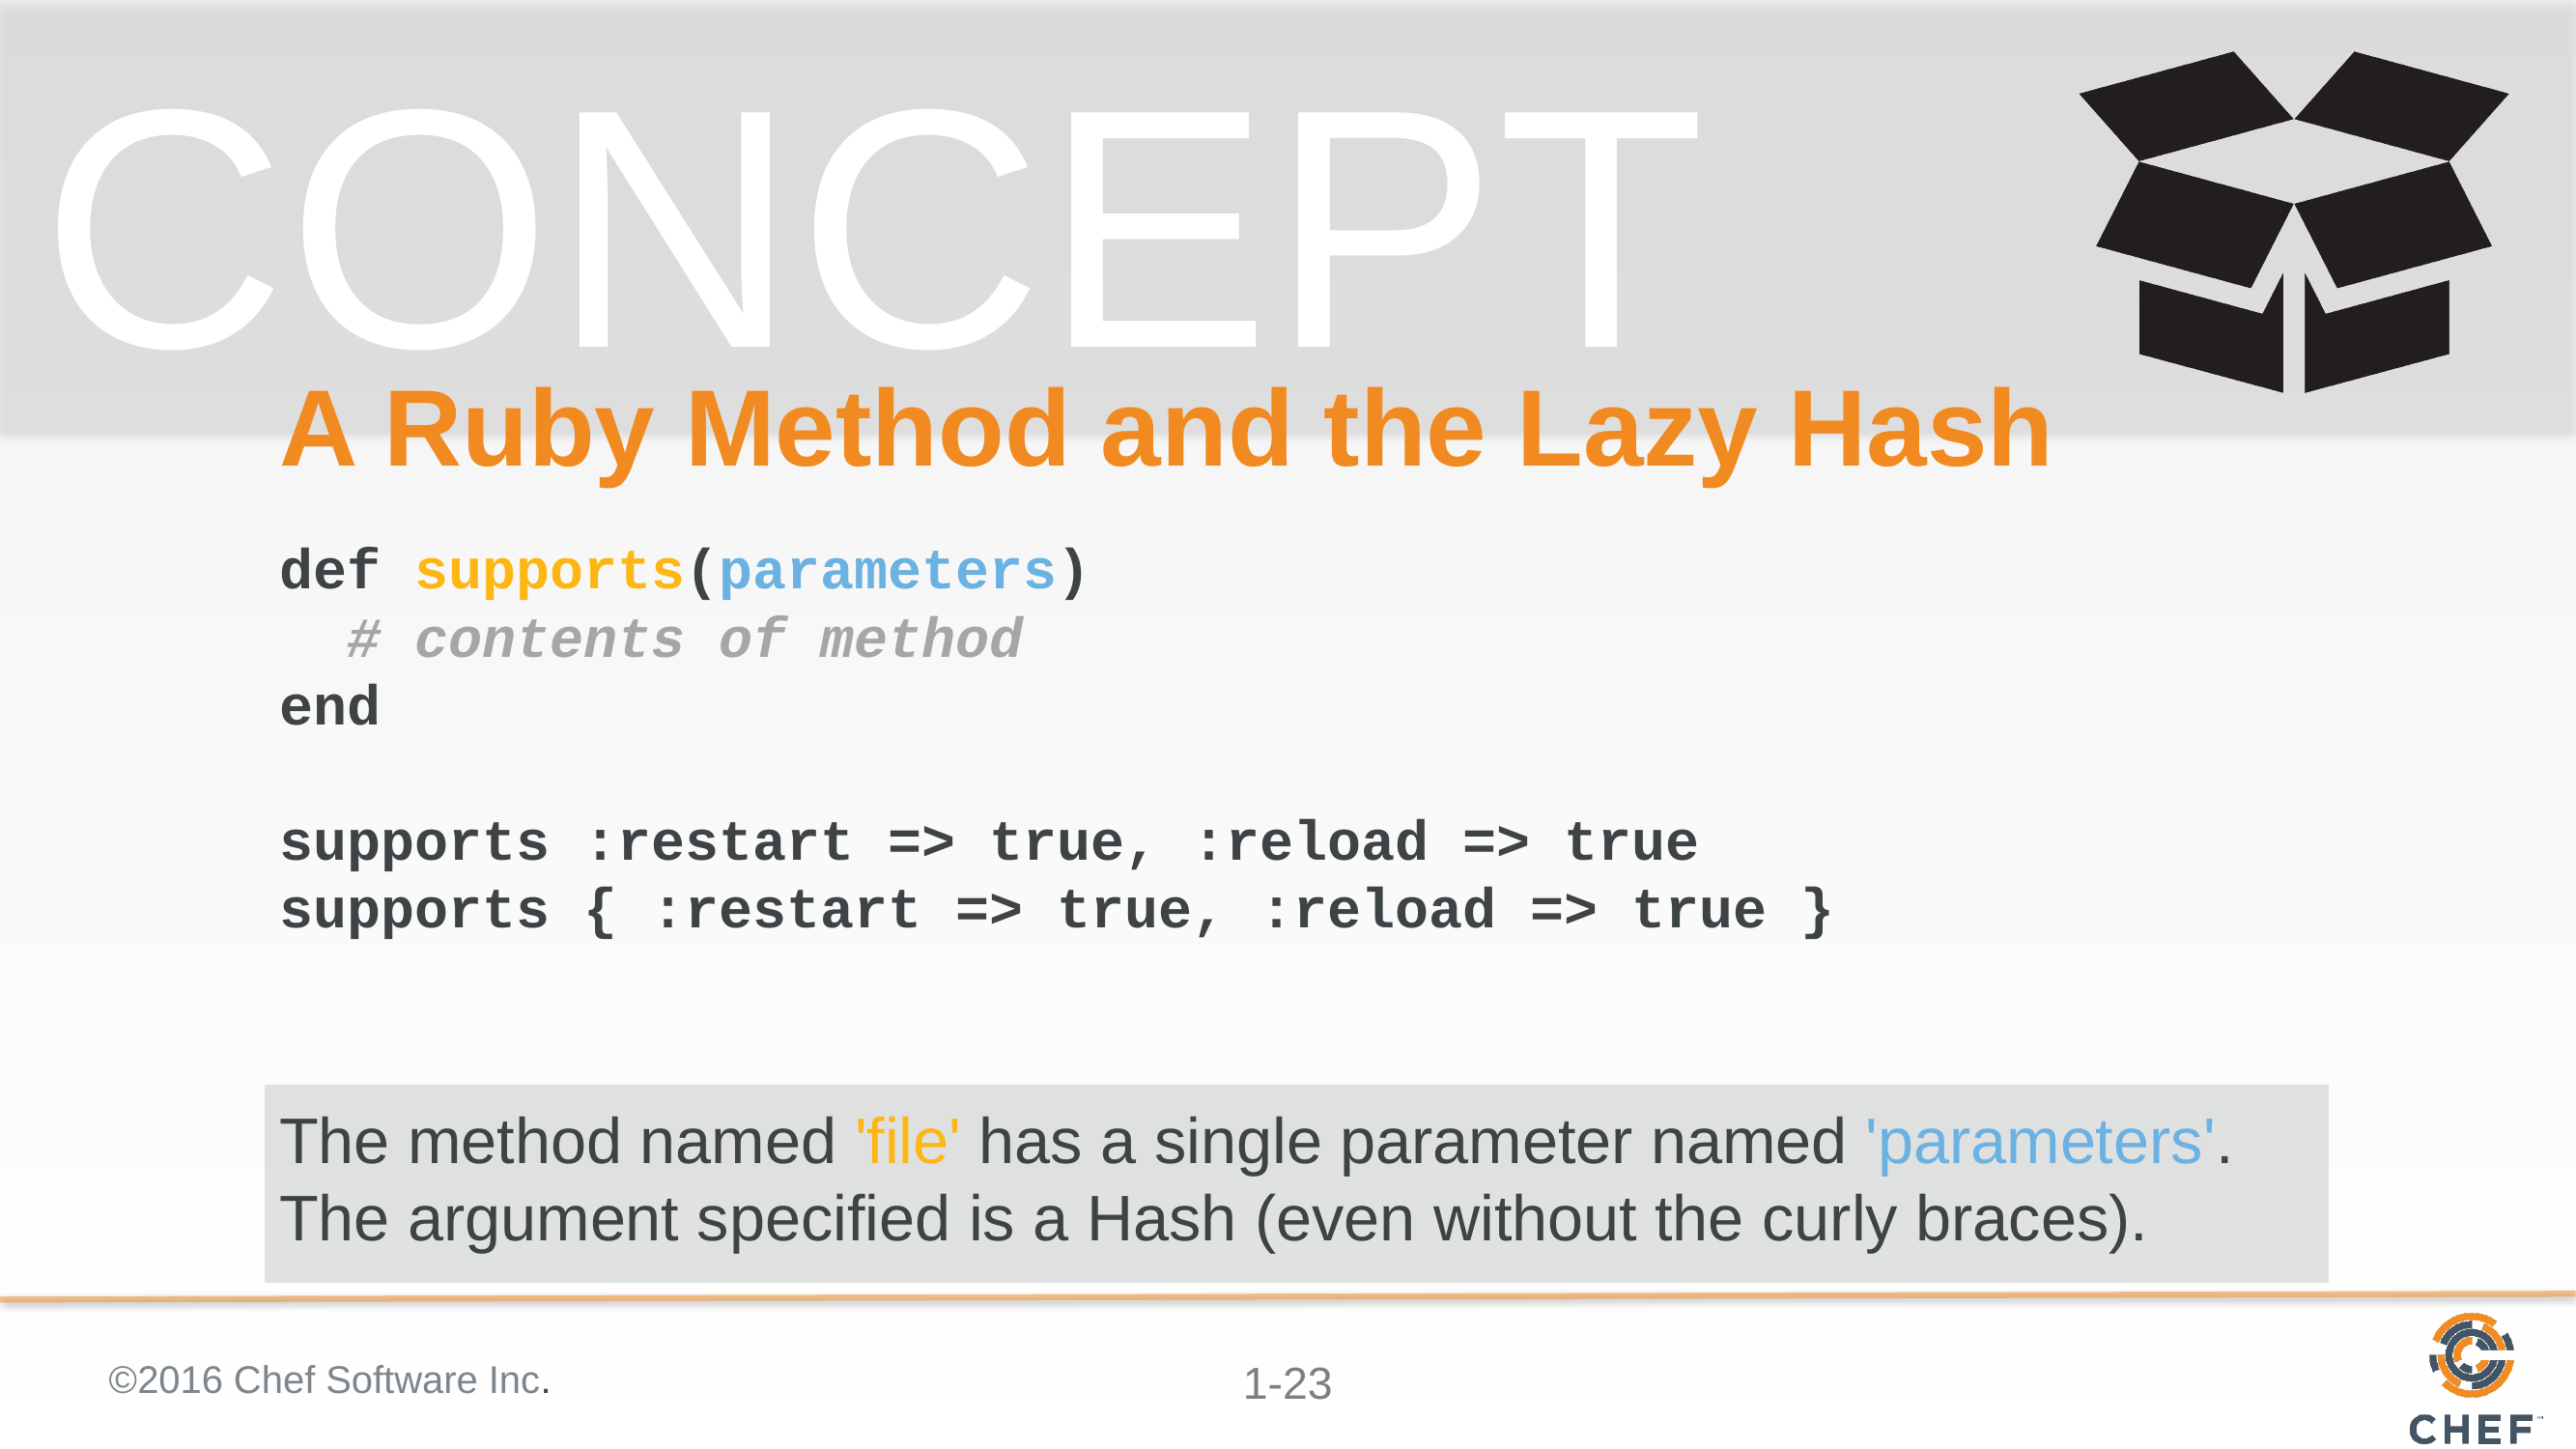

# A Ruby Method and the Lazy Hash
def supports(parameters)
  # contents of method
end

supports :restart => true, :reload => true
supports { :restart => true, :reload => true }

The method named 'file' has a single parameter named 'parameters'. The argument specified is a Hash (even without the curly braces).